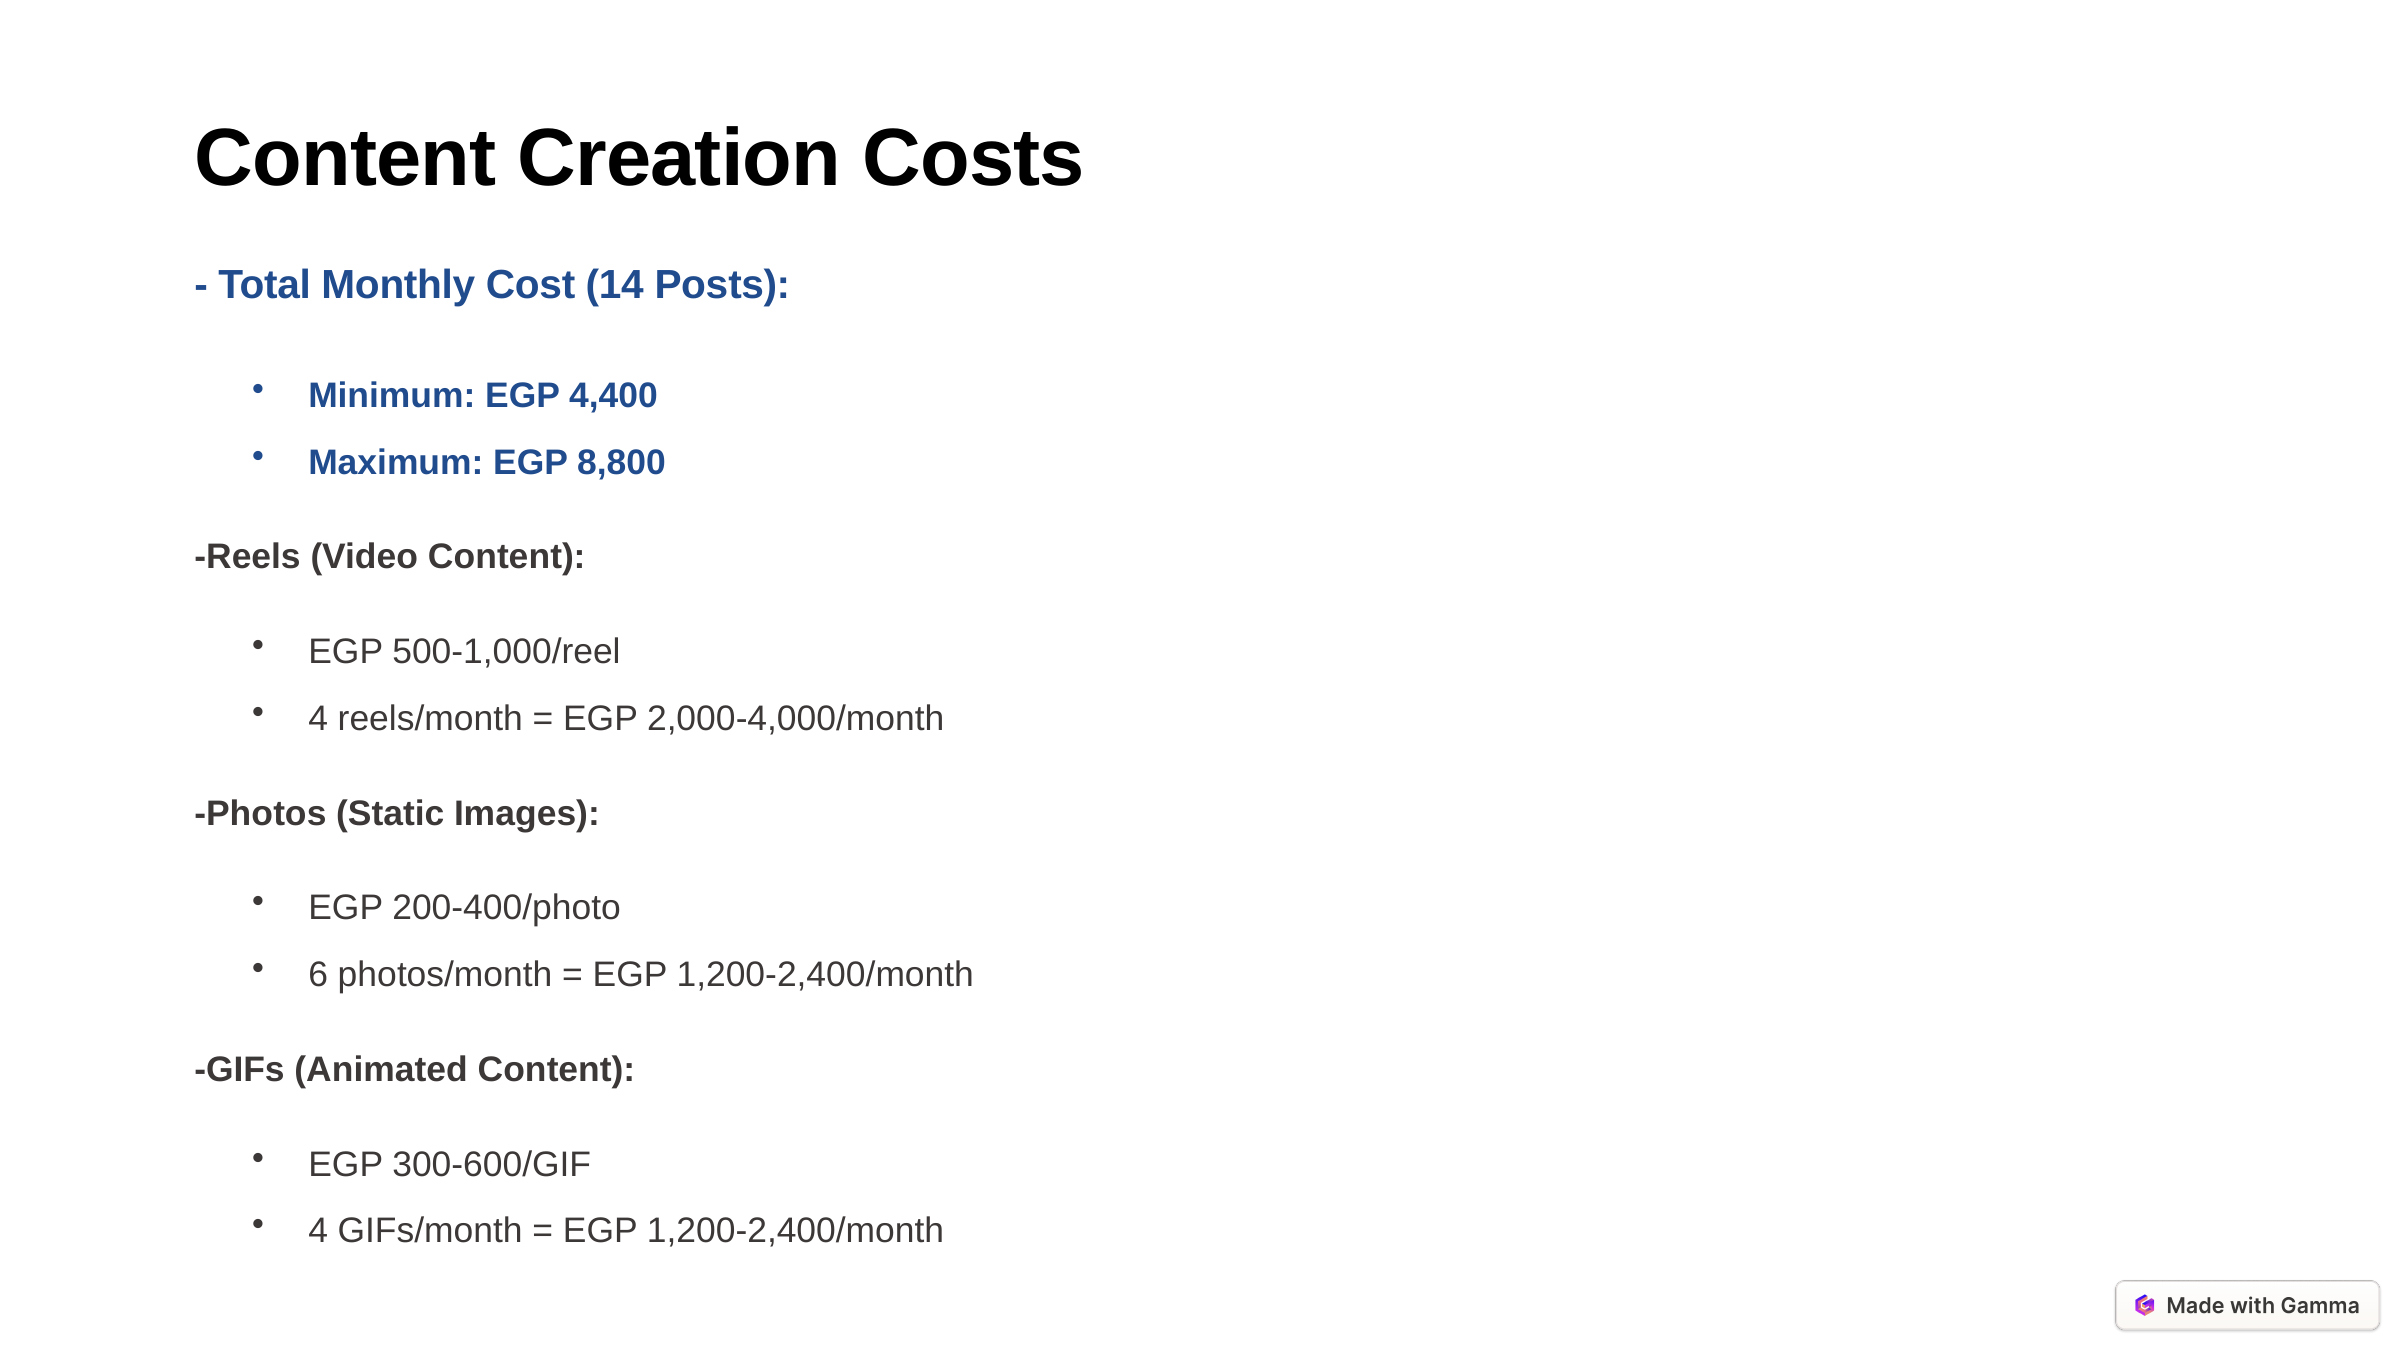

Content Creation Costs
- Total Monthly Cost (14 Posts):
Minimum: EGP 4,400
Maximum: EGP 8,800
-Reels (Video Content):
EGP 500-1,000/reel
4 reels/month = EGP 2,000-4,000/month
-Photos (Static Images):
EGP 200-400/photo
6 photos/month = EGP 1,200-2,400/month
-GIFs (Animated Content):
EGP 300-600/GIF
4 GIFs/month = EGP 1,200-2,400/month